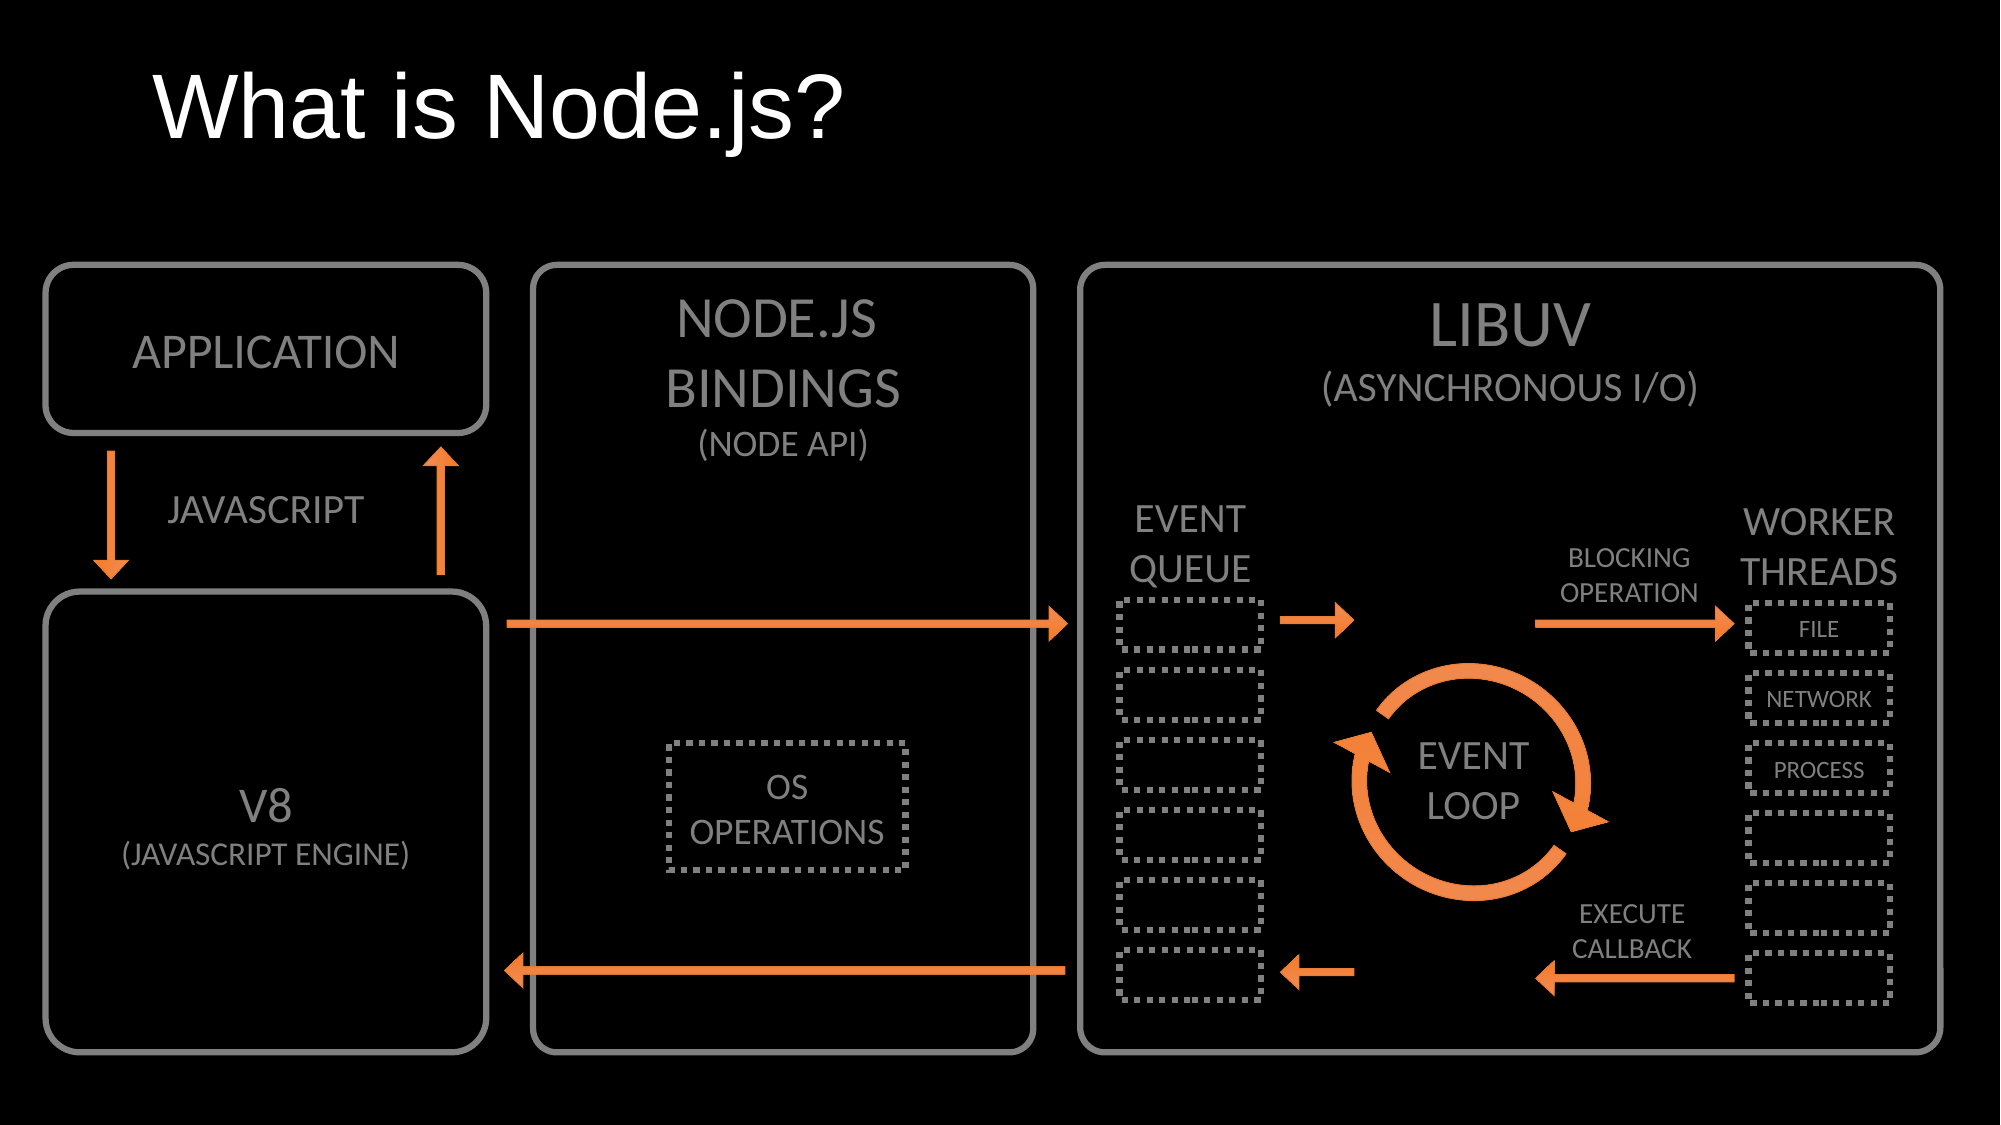

# What is Node.js?
APPLICATION
NODE.JS
BINDINGS
(NODE API)
LIBUV
(ASYNCHRONOUS I/O)
JAVASCRIPT
EVENT QUEUE
WORKER THREADS

BLOCKING OPERATION
V8
(JAVASCRIPT ENGINE)

FILE

EVENT LOOP

NETWORK

OS OPERATIONS
PROCESS

EXECUTE CALLBACK